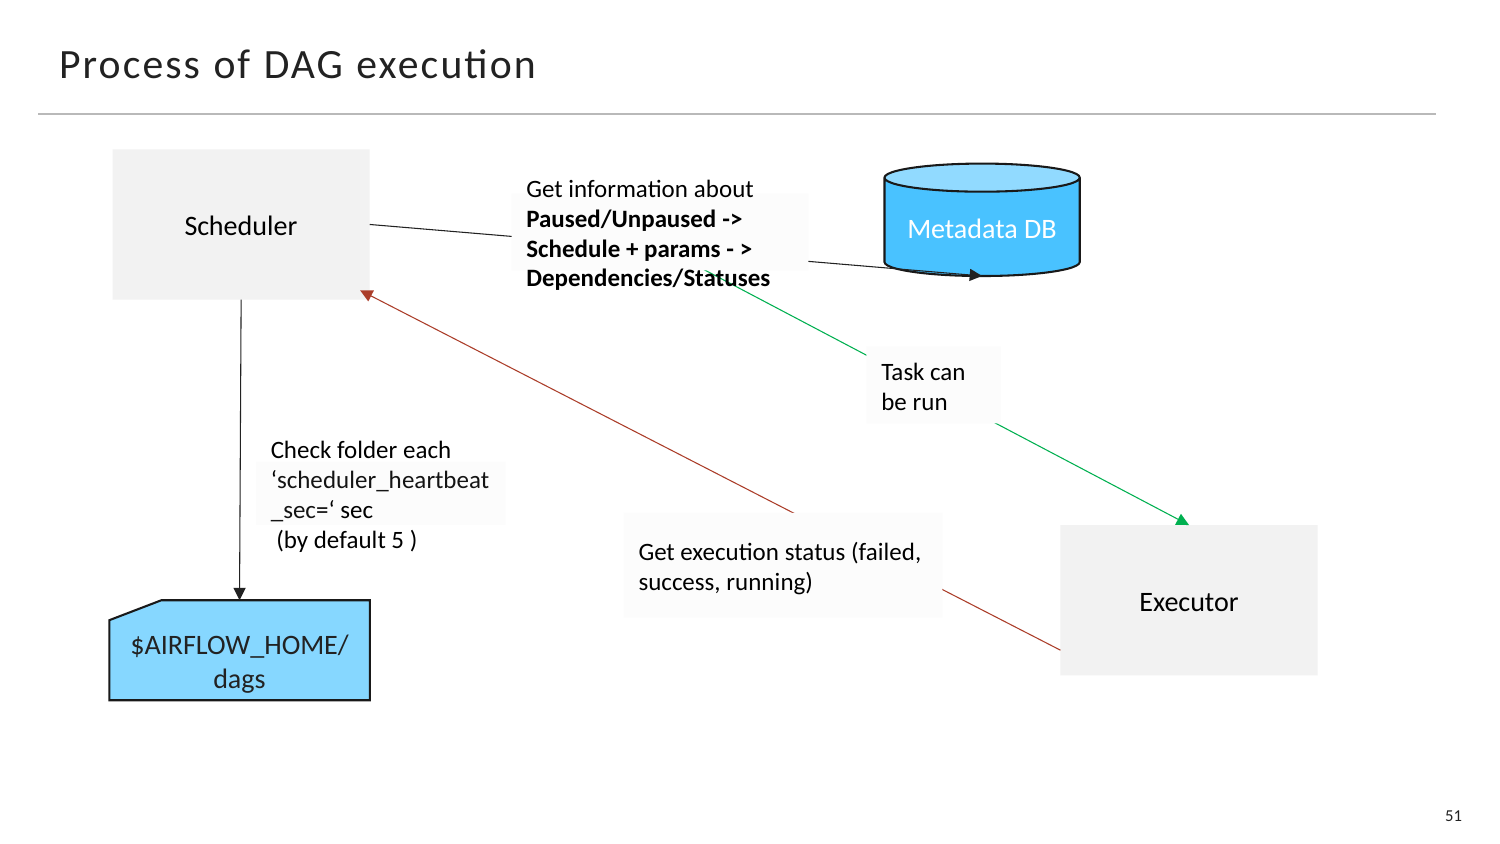

# Process of DAG execution
Scheduler
Metadata DB
Get information about Paused/Unpaused -> Schedule + params - > Dependencies/Statuses
Task can be run
Check folder each
‘scheduler_heartbeat_sec=‘ sec
 (by default 5 )
Get execution status (failed, success, running)
Executor
$AIRFLOW_HOME/dags
51